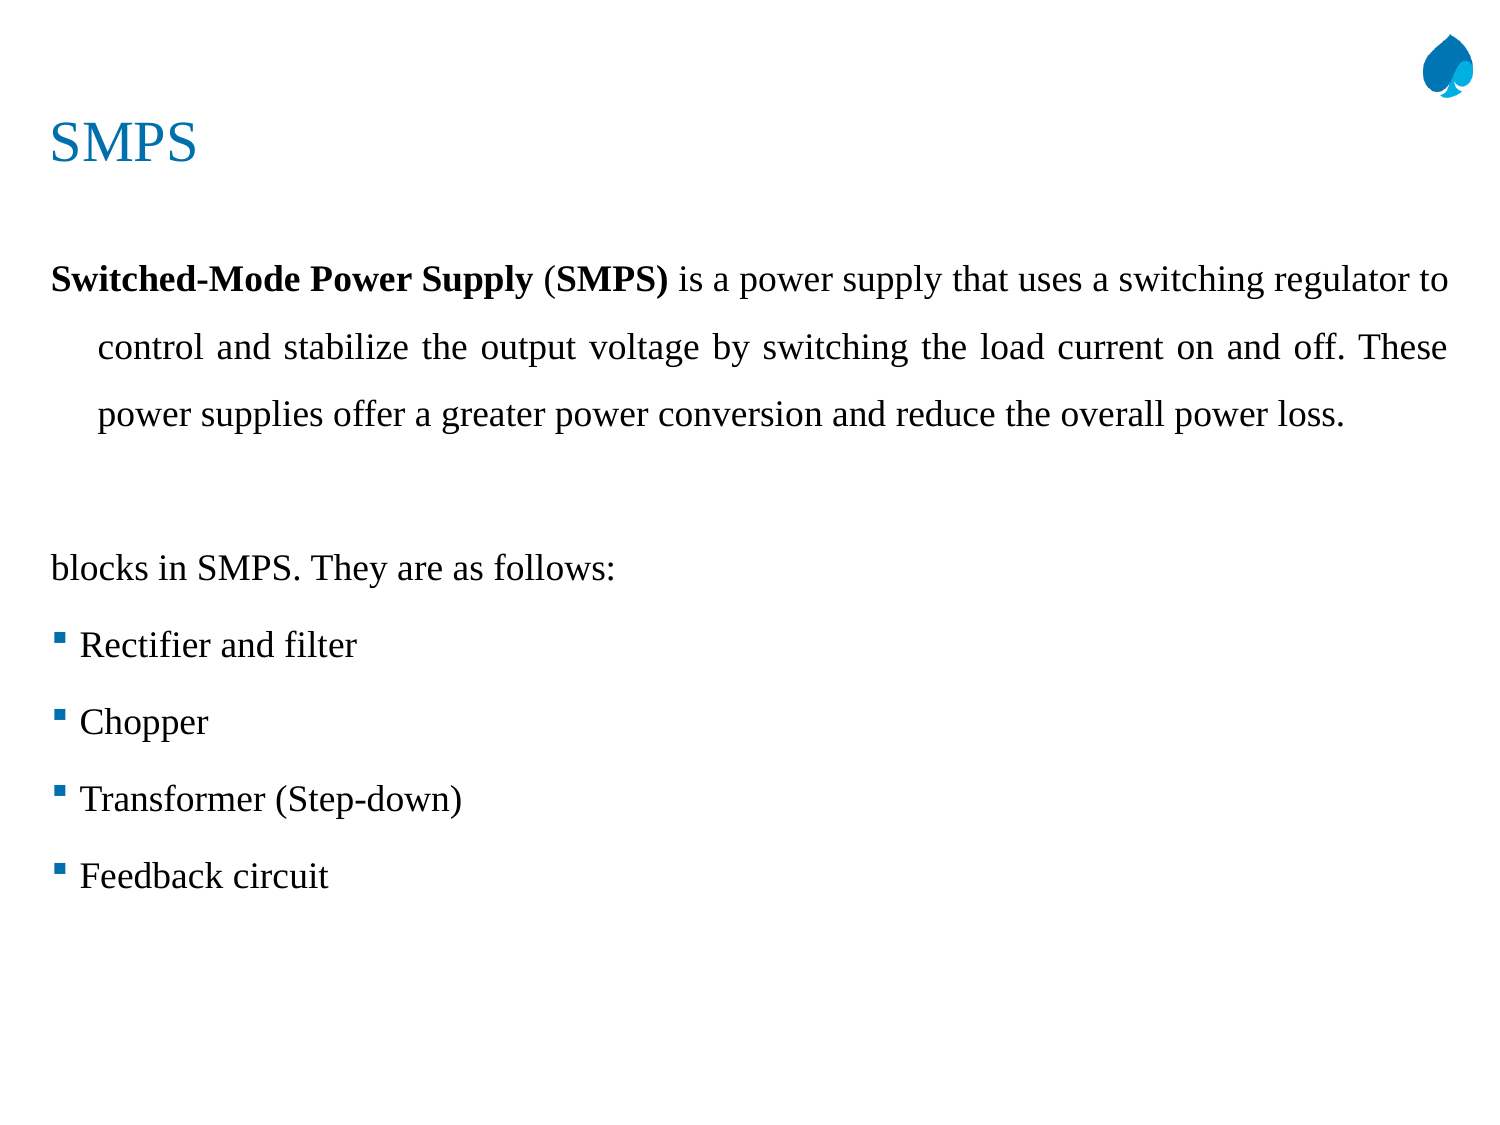

# SMPS
Switched-Mode Power Supply (SMPS) is a power supply that uses a switching regulator to control and stabilize the output voltage by switching the load current on and off. These power supplies offer a greater power conversion and reduce the overall power loss.

blocks in SMPS. They are as follows:
Rectifier and filter
Chopper
Transformer (Step-down)
Feedback circuit